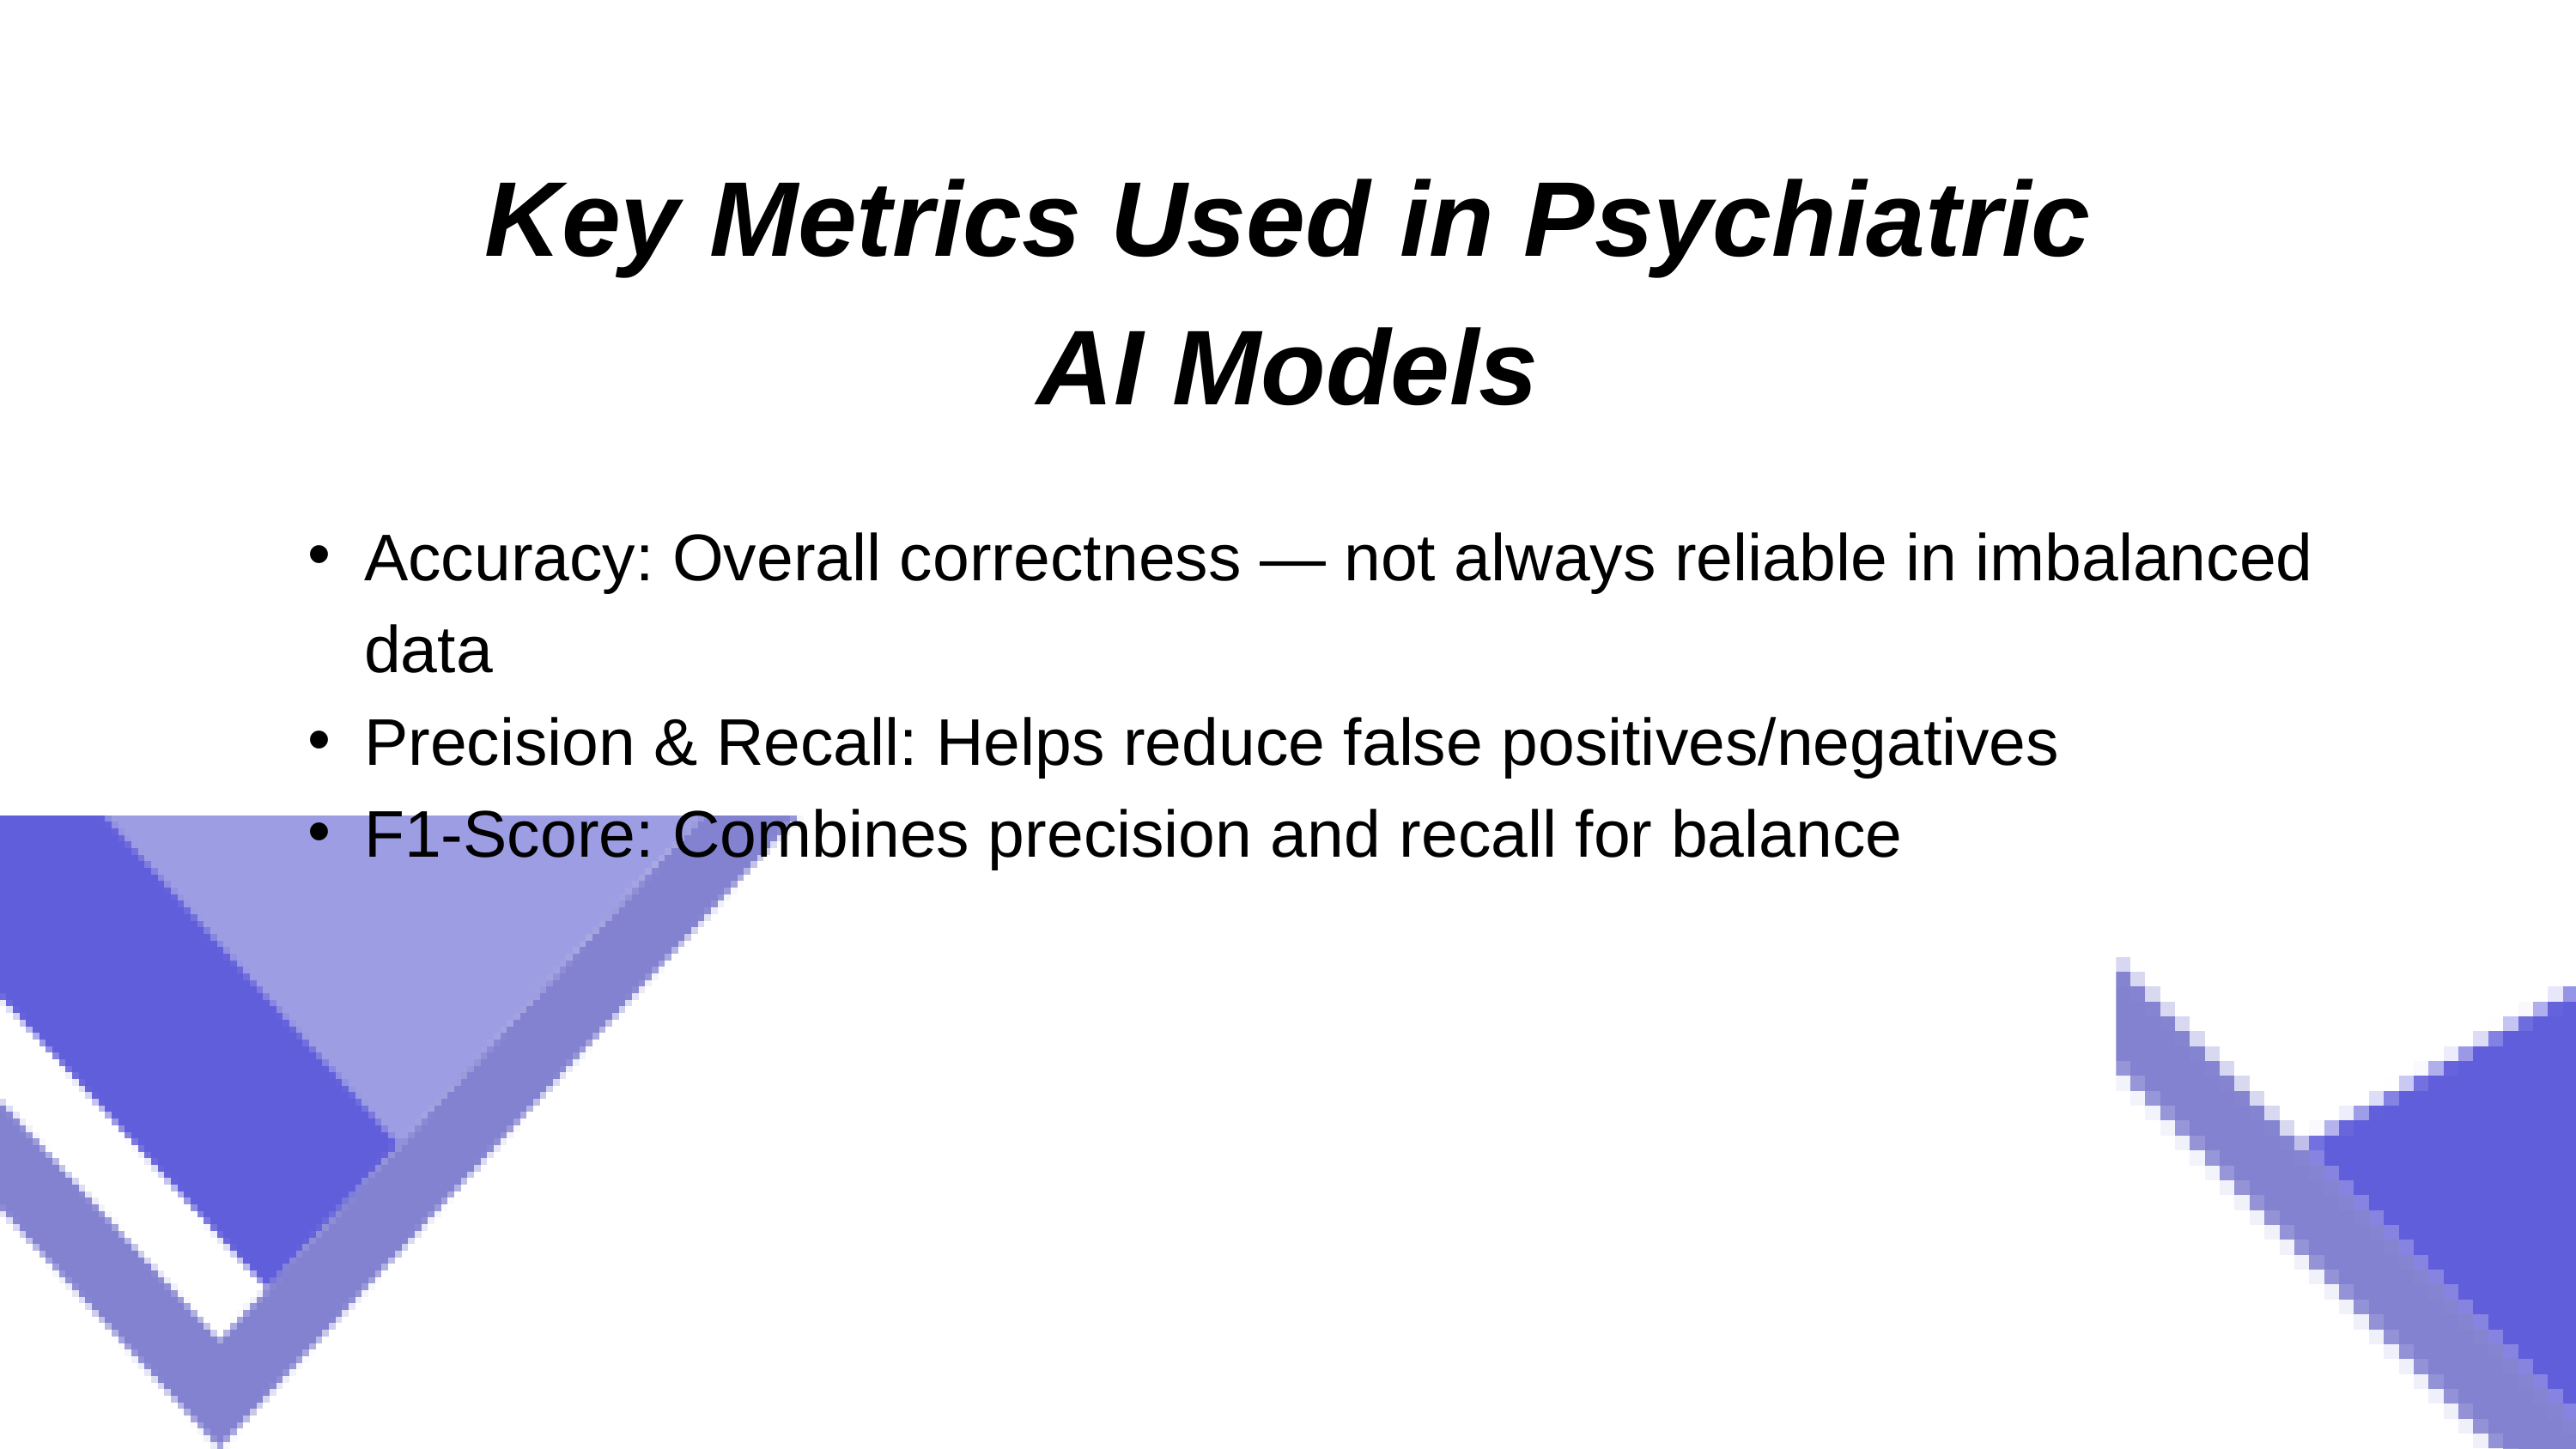

Key Metrics Used in Psychiatric
AI Models
Accuracy: Overall correctness — not always reliable in imbalanced data
Precision & Recall: Helps reduce false positives/negatives
F1-Score: Combines precision and recall for balance

61